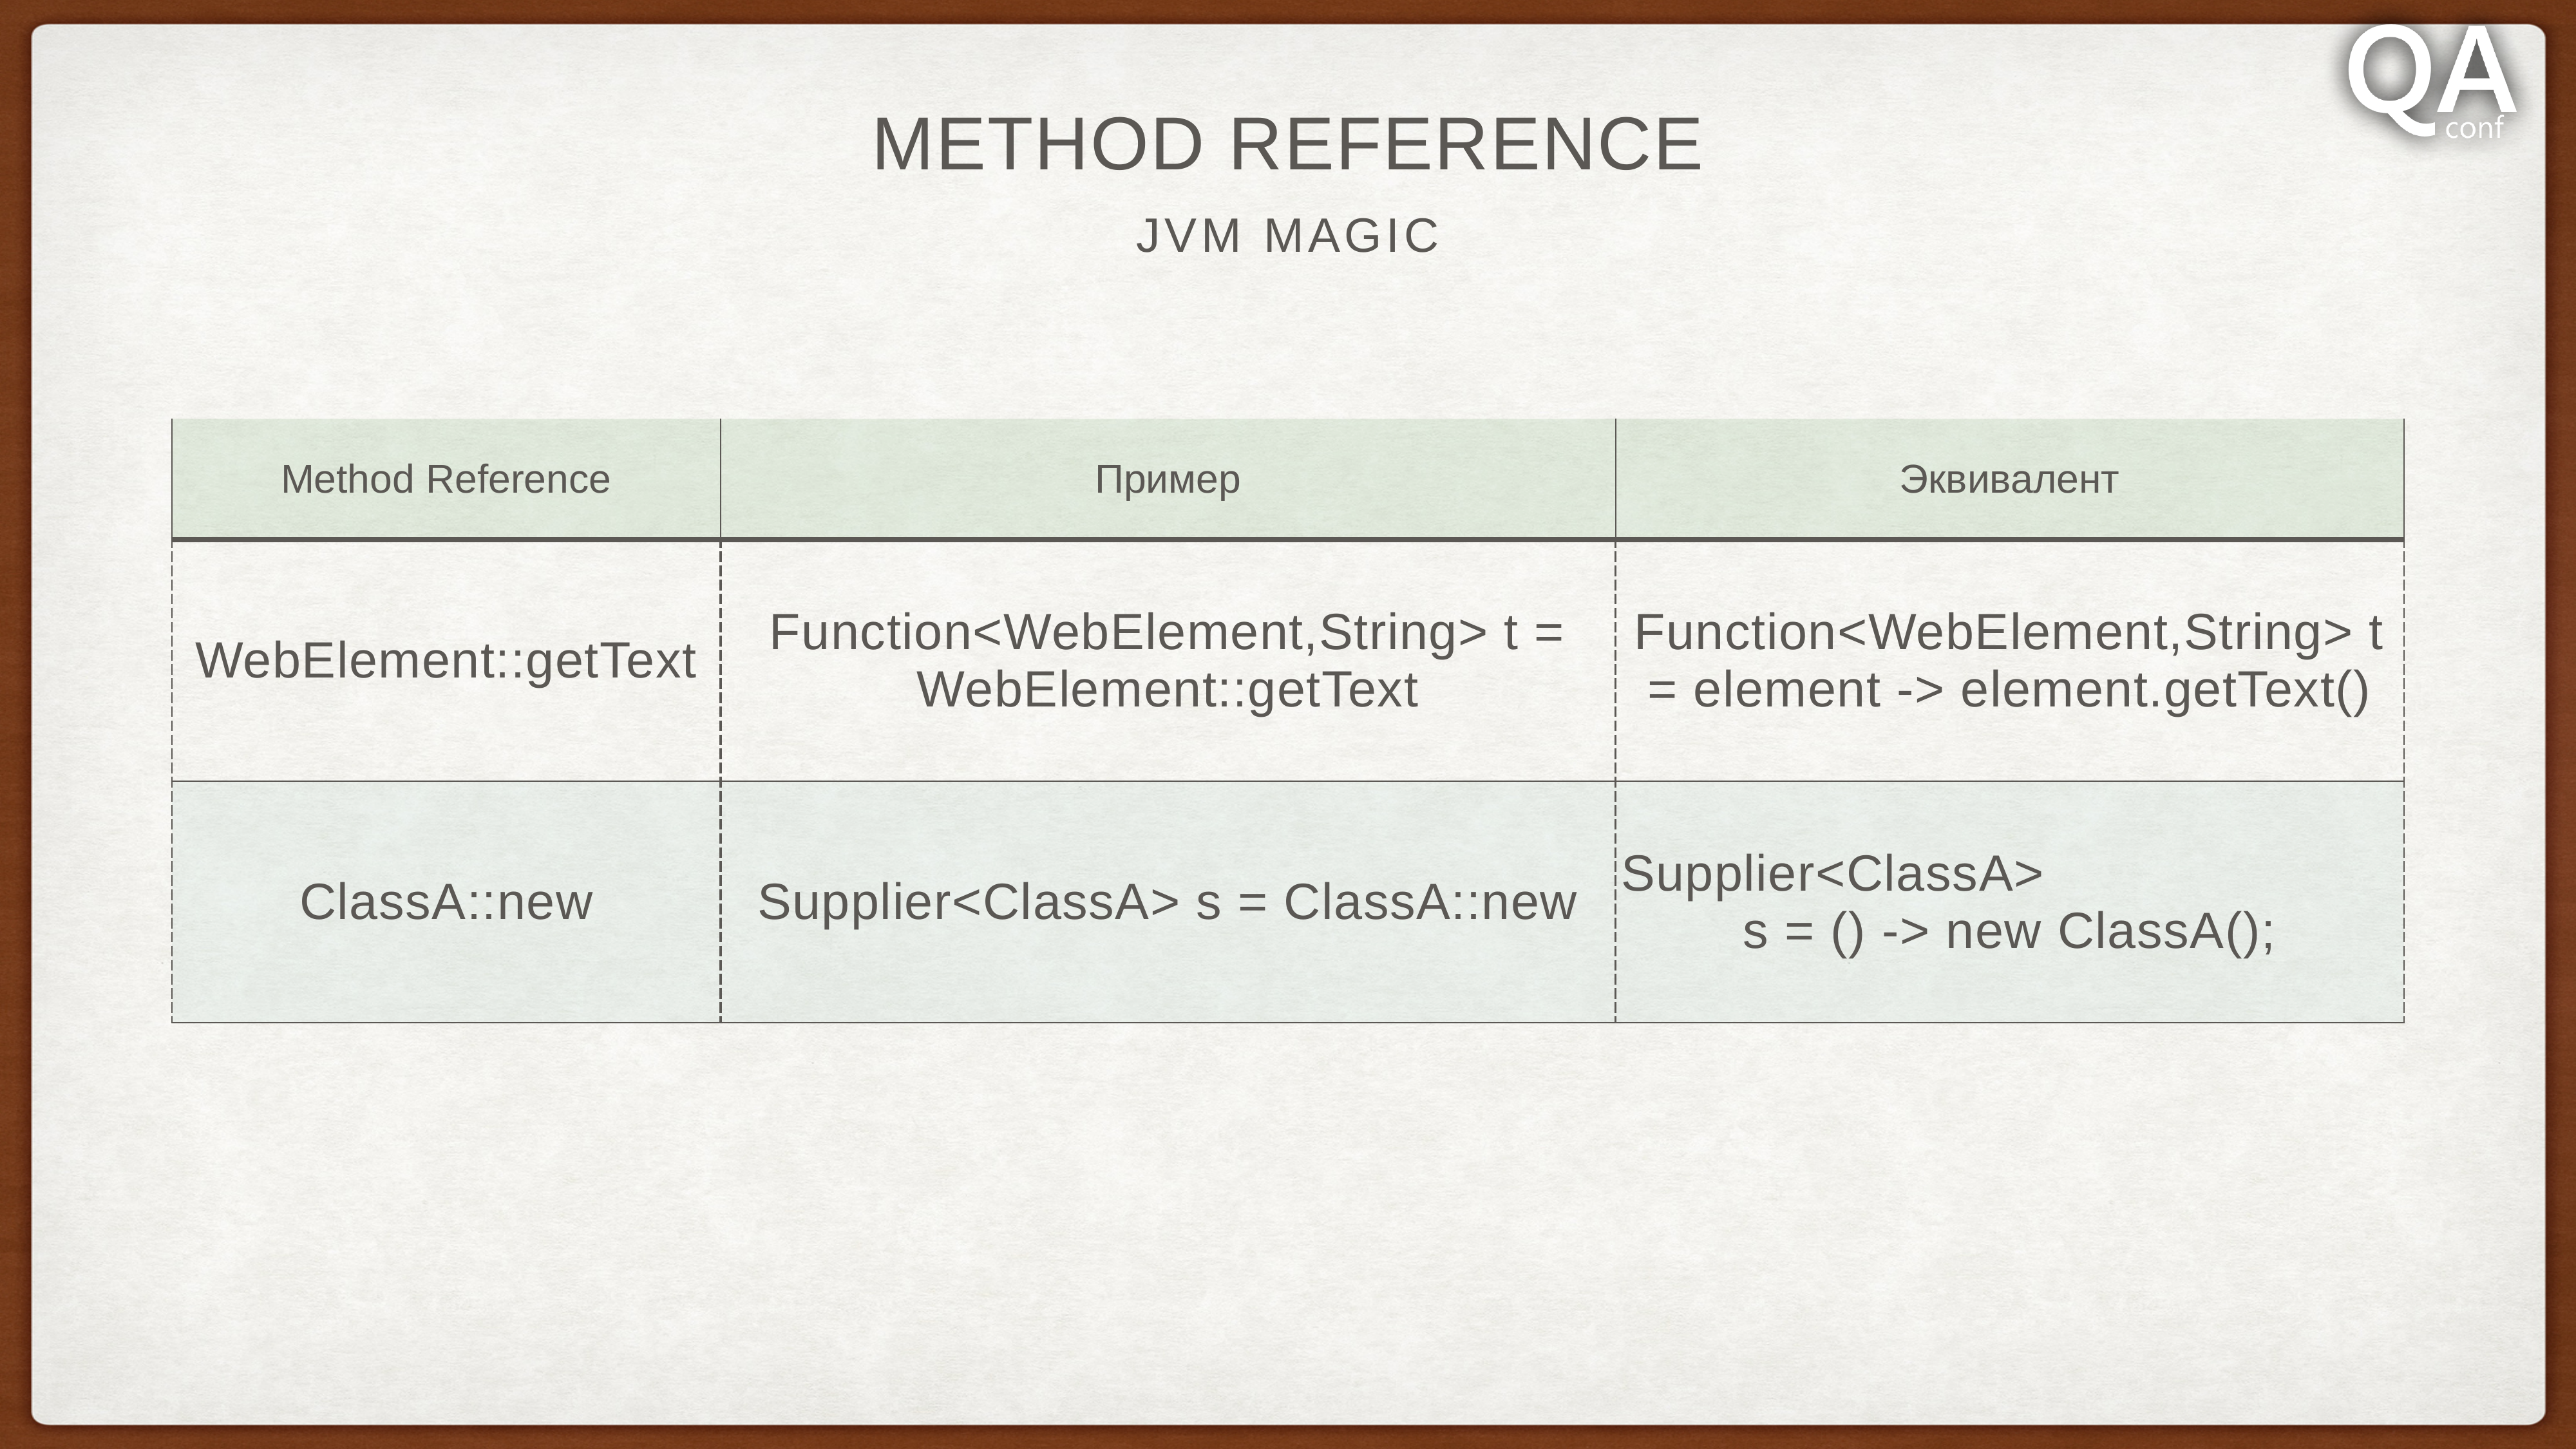

# method reference
JVM magic
| Method Reference | Пример | Эквивалент |
| --- | --- | --- |
| WebElement::getText | Function<WebElement,String> t = WebElement::getText | Function<WebElement,String> t = element -> element.getText() |
| ClassA::new | Supplier<ClassA> s = ClassA::new | Supplier<ClassA> s = () -> new ClassA(); |